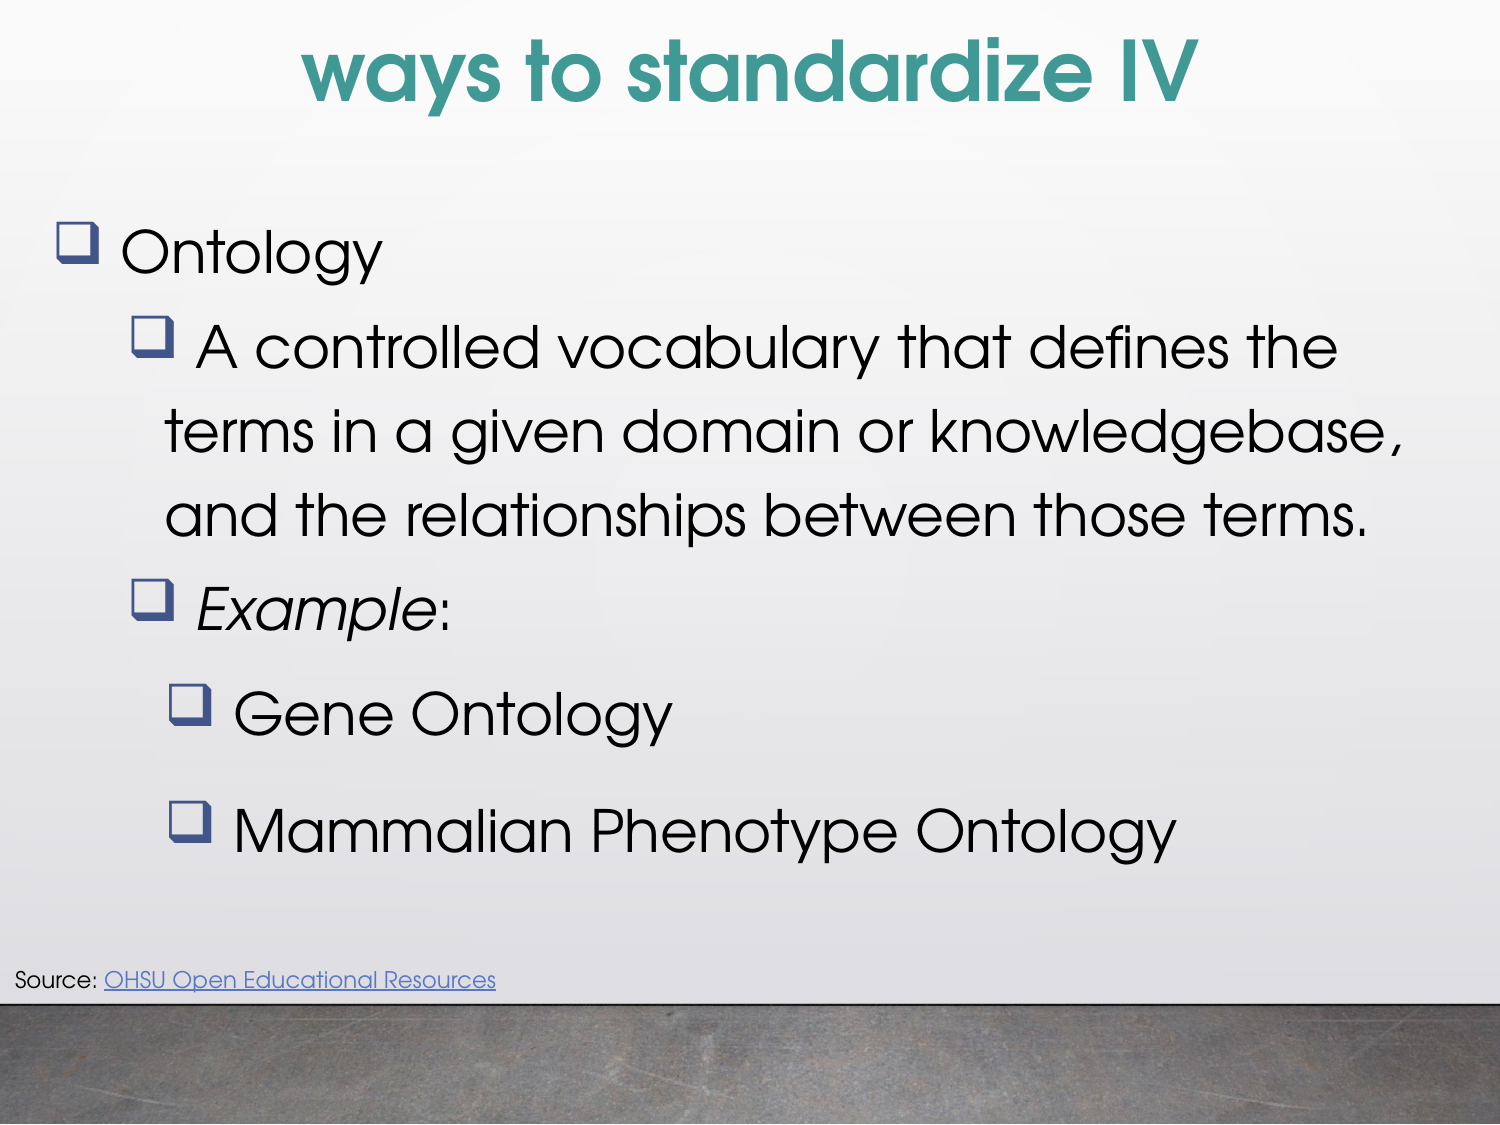

# ways to standardize IV
 Ontology
 A controlled vocabulary that defines the terms in a given domain or knowledgebase, and the relationships between those terms.
 Example:
 Gene Ontology
 Mammalian Phenotype Ontology

Source: OHSU Open Educational Resources